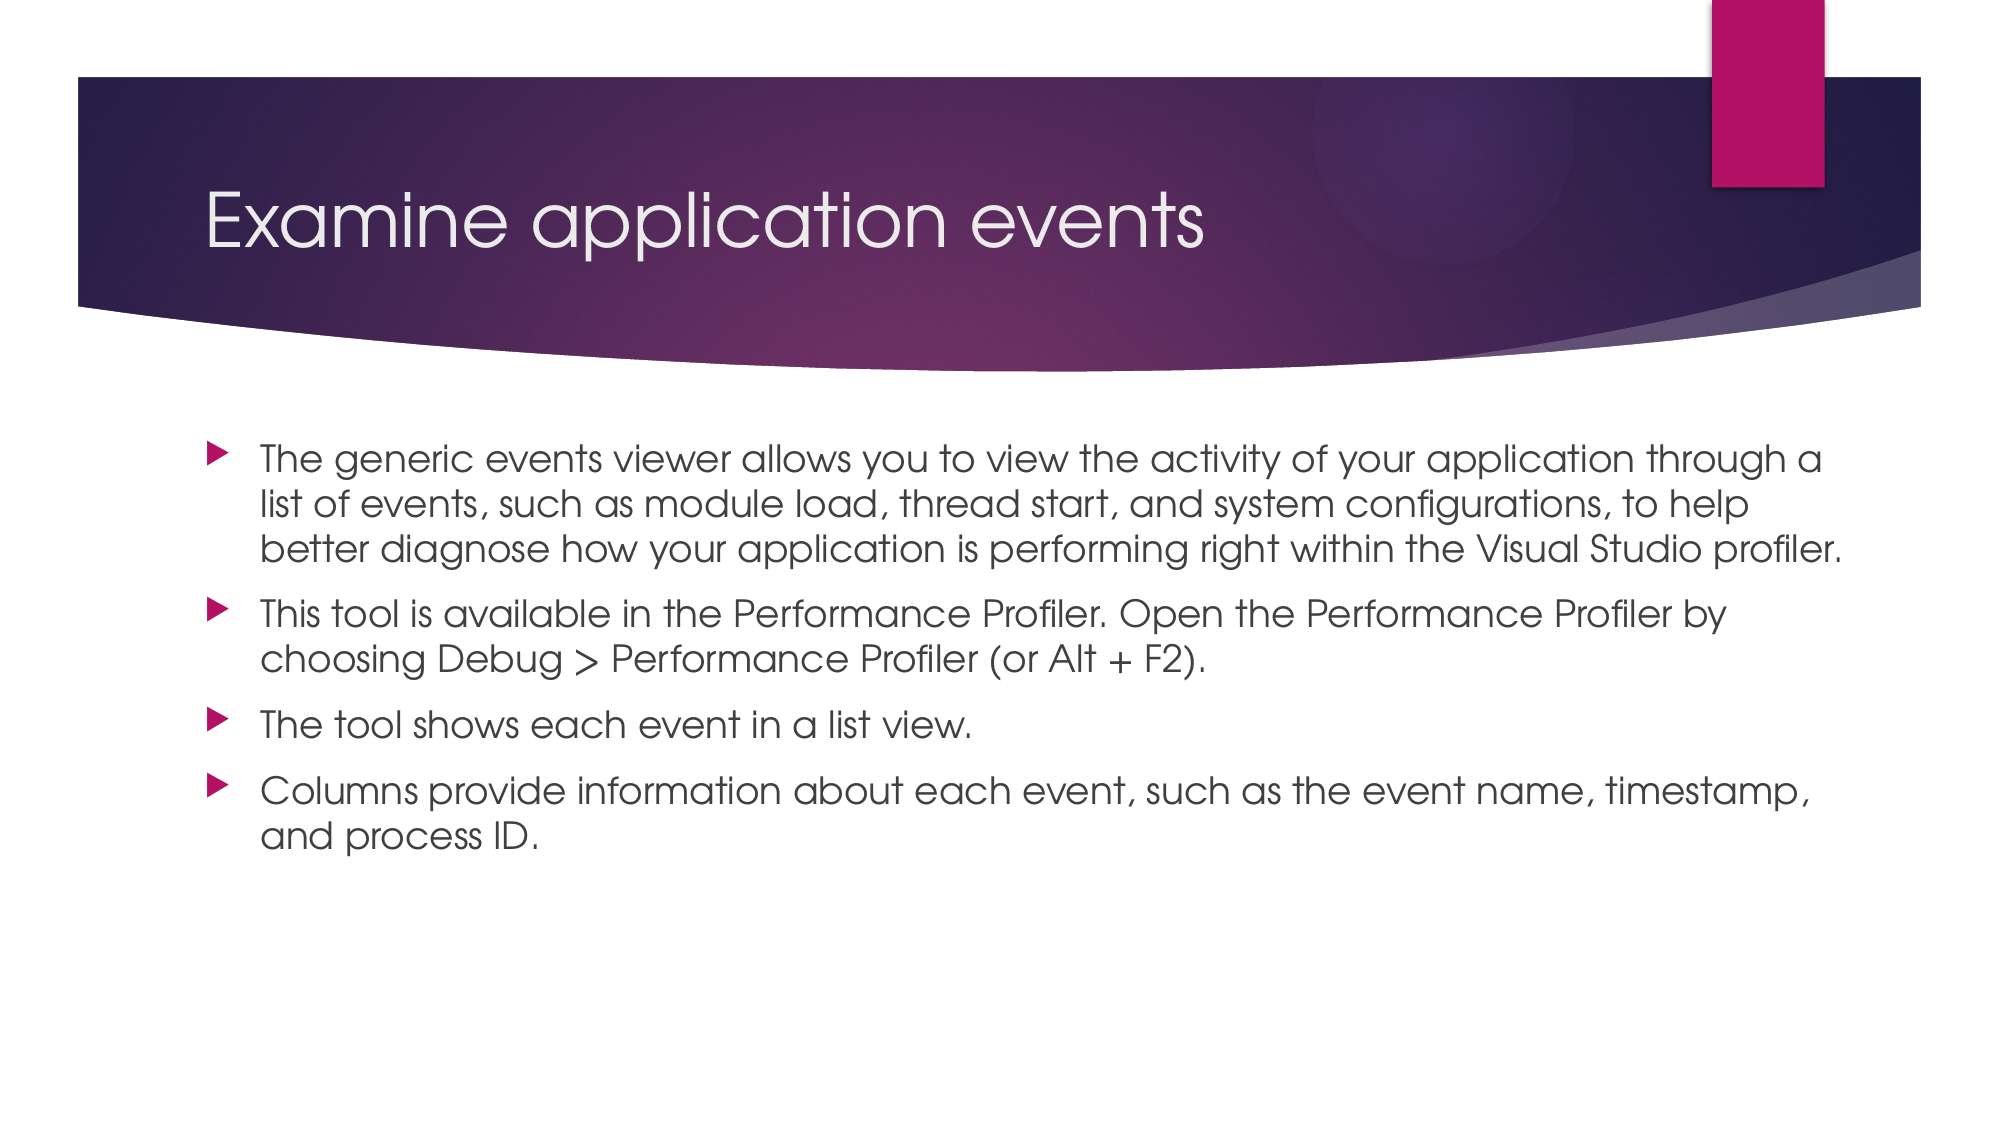

# Examine application events
The generic events viewer allows you to view the activity of your application through a list of events, such as module load, thread start, and system configurations, to help better diagnose how your application is performing right within the Visual Studio profiler.
This tool is available in the Performance Profiler. Open the Performance Profiler by choosing Debug > Performance Profiler (or Alt + F2).
The tool shows each event in a list view.
Columns provide information about each event, such as the event name, timestamp, and process ID.